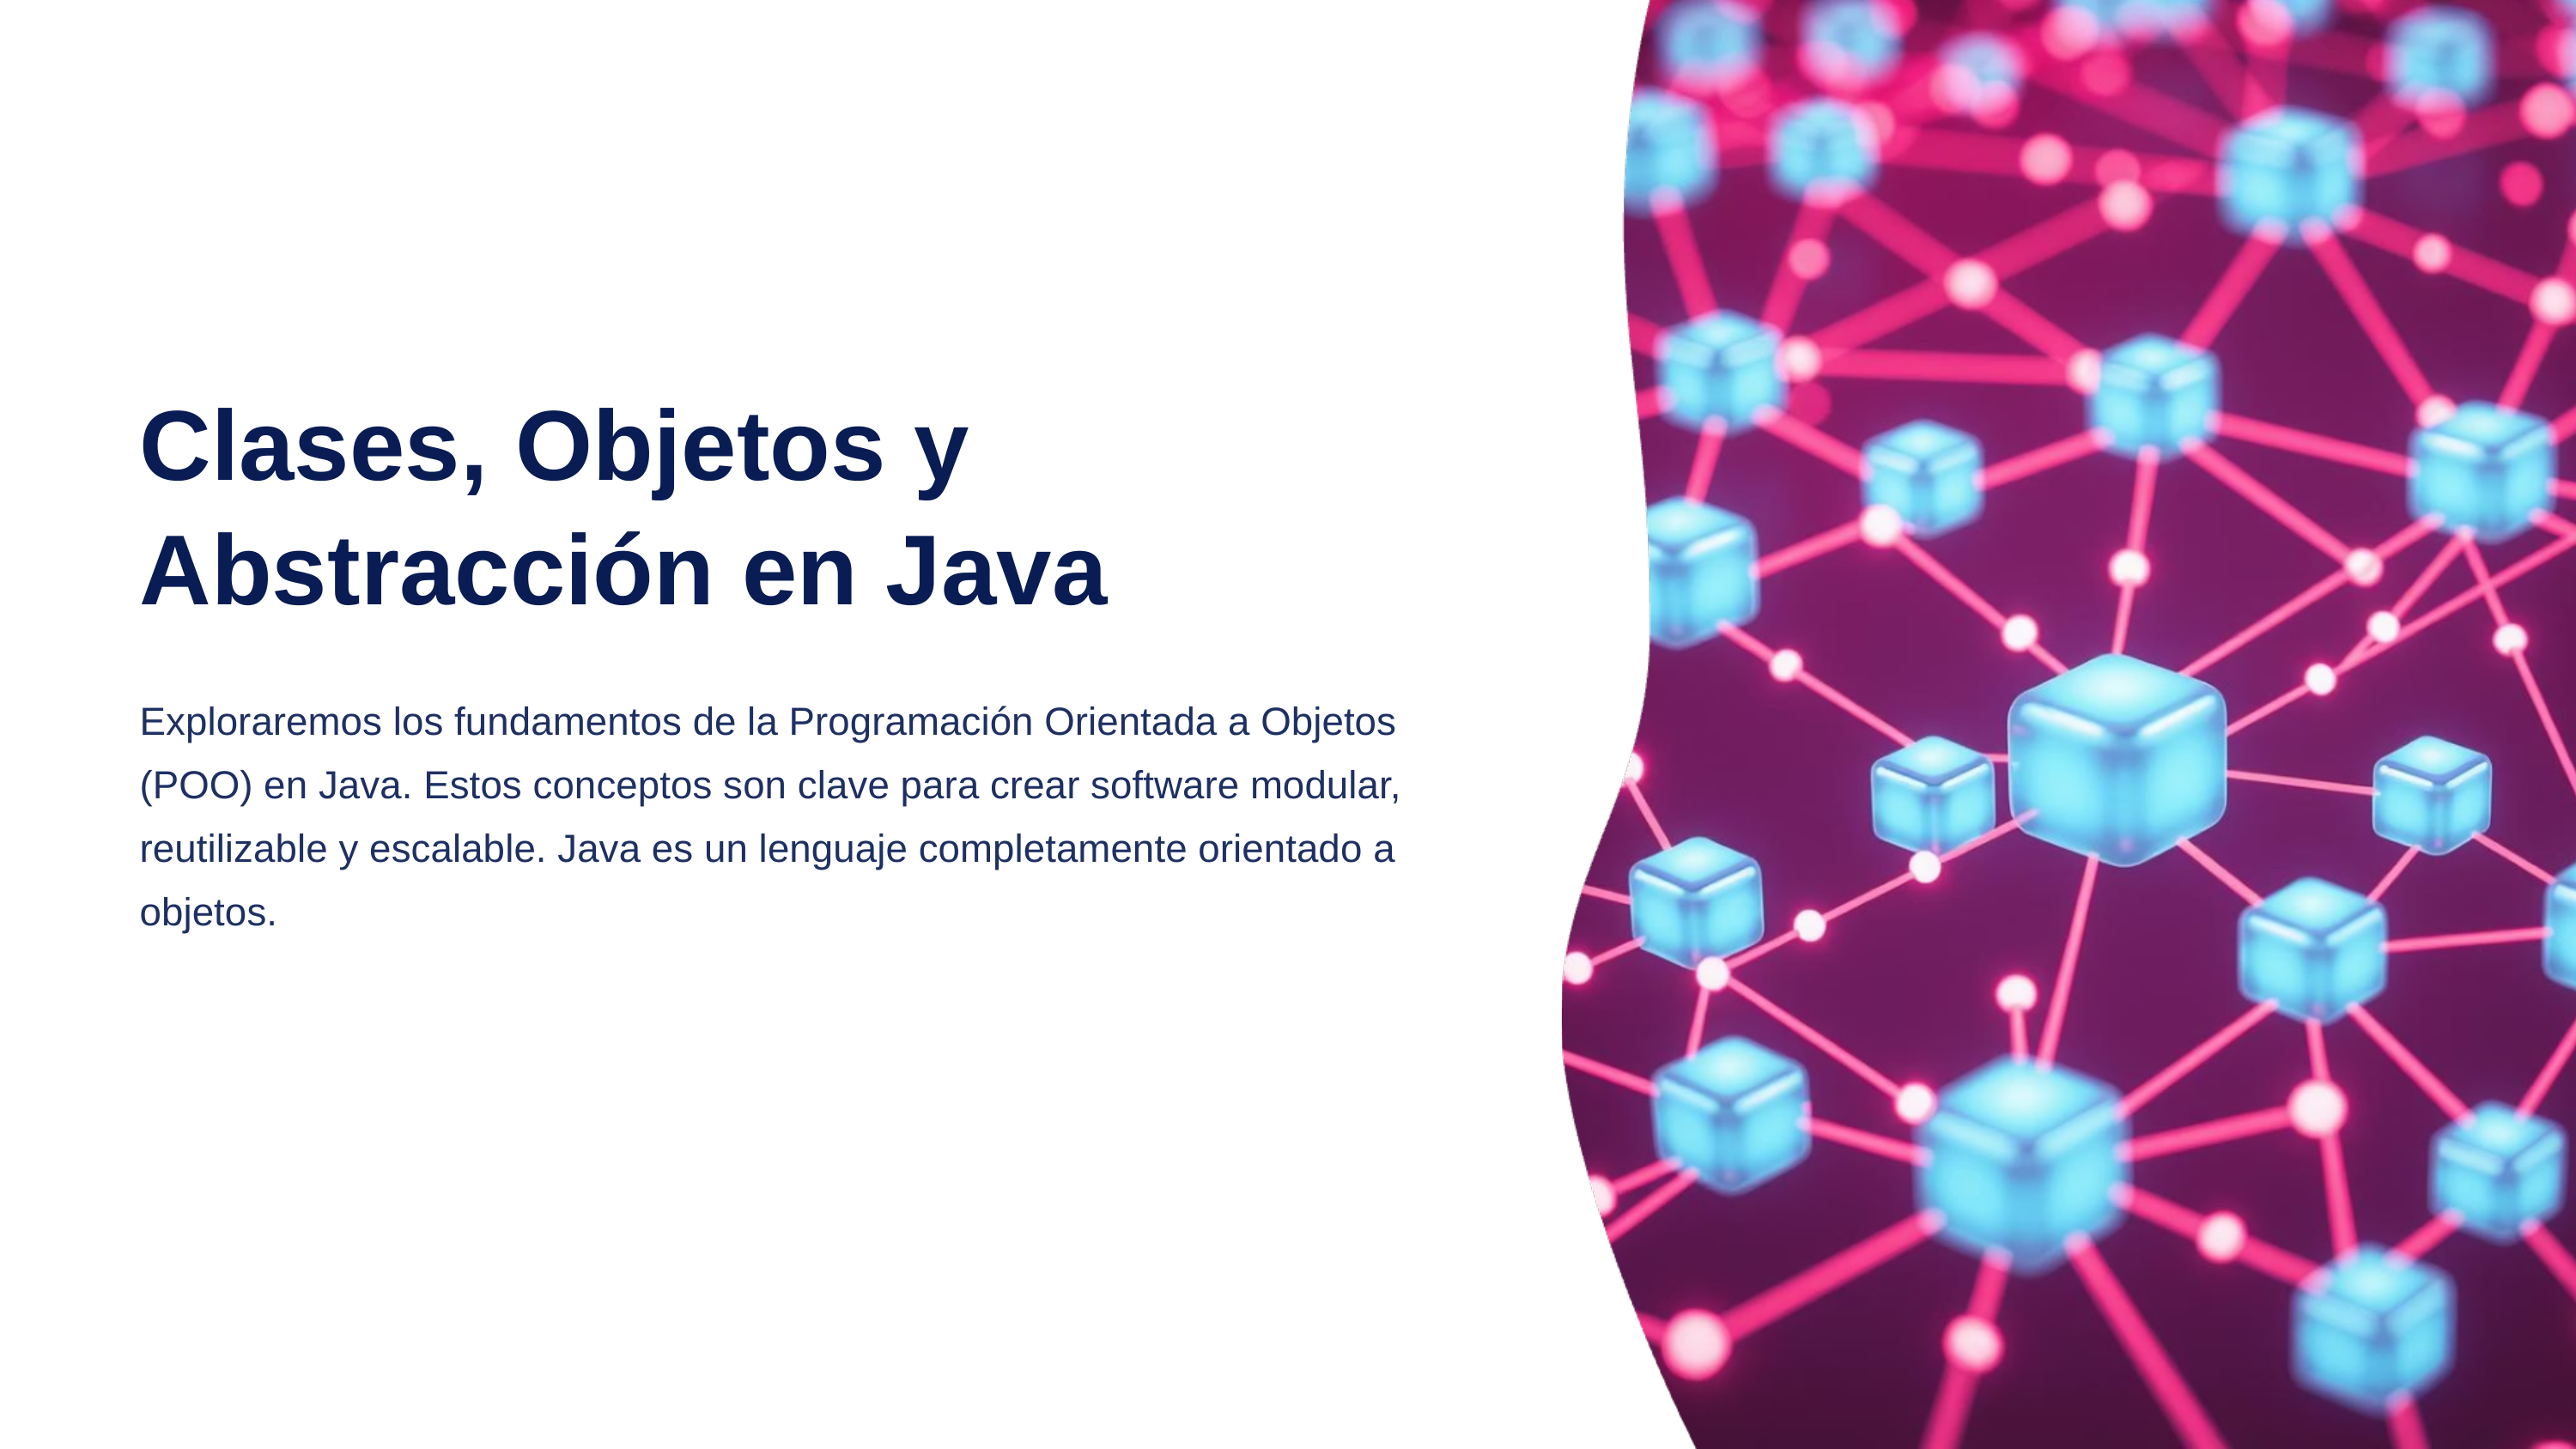

Clases, Objetos y Abstracción en Java
Exploraremos los fundamentos de la Programación Orientada a Objetos (POO) en Java. Estos conceptos son clave para crear software modular, reutilizable y escalable. Java es un lenguaje completamente orientado a objetos.